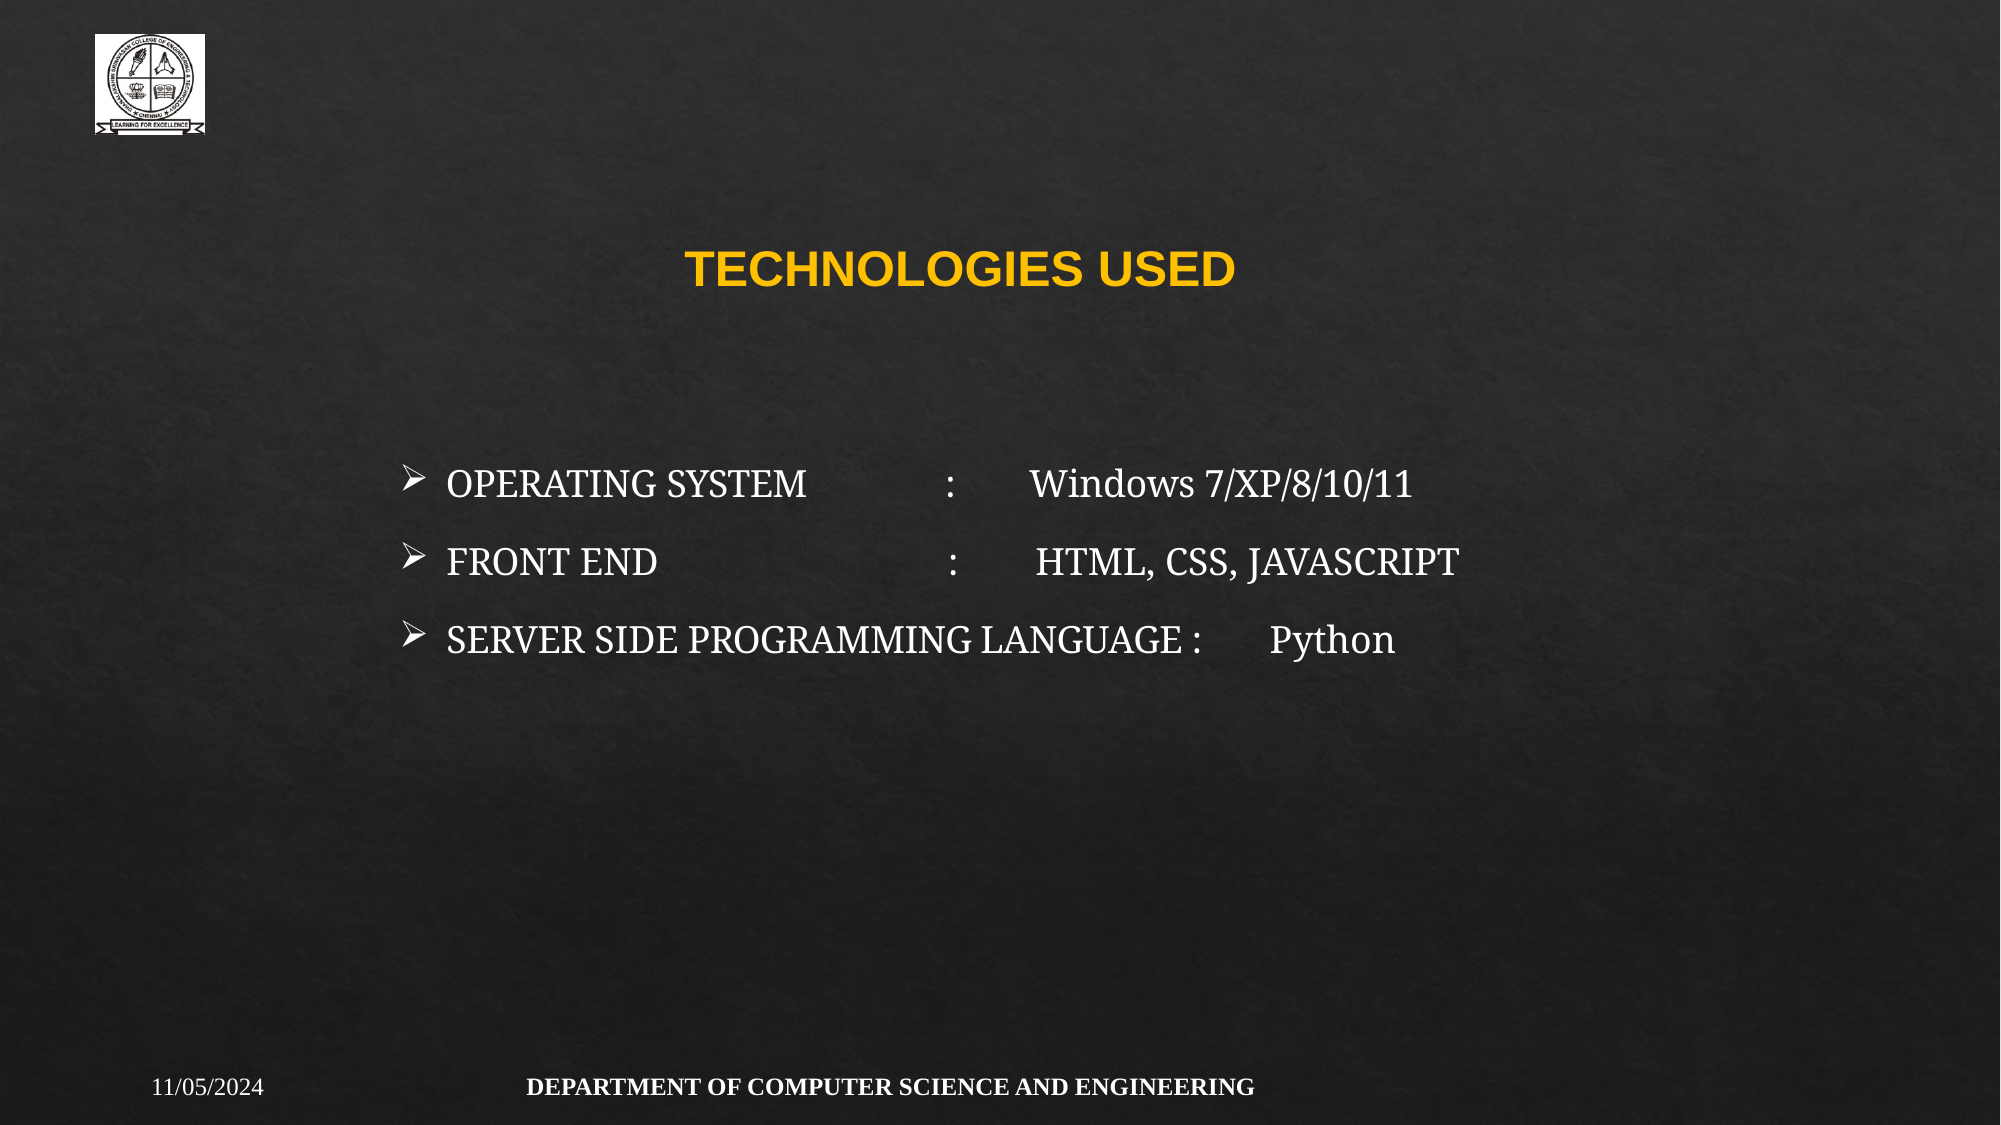

TECHNOLOGIES USED
OPERATING SYSTEM               :        Windows 7/XP/8/10/11
FRONT END                              :        HTML, CSS, JAVASCRIPT
SERVER SIDE PROGRAMMING LANGUAGE :       Python